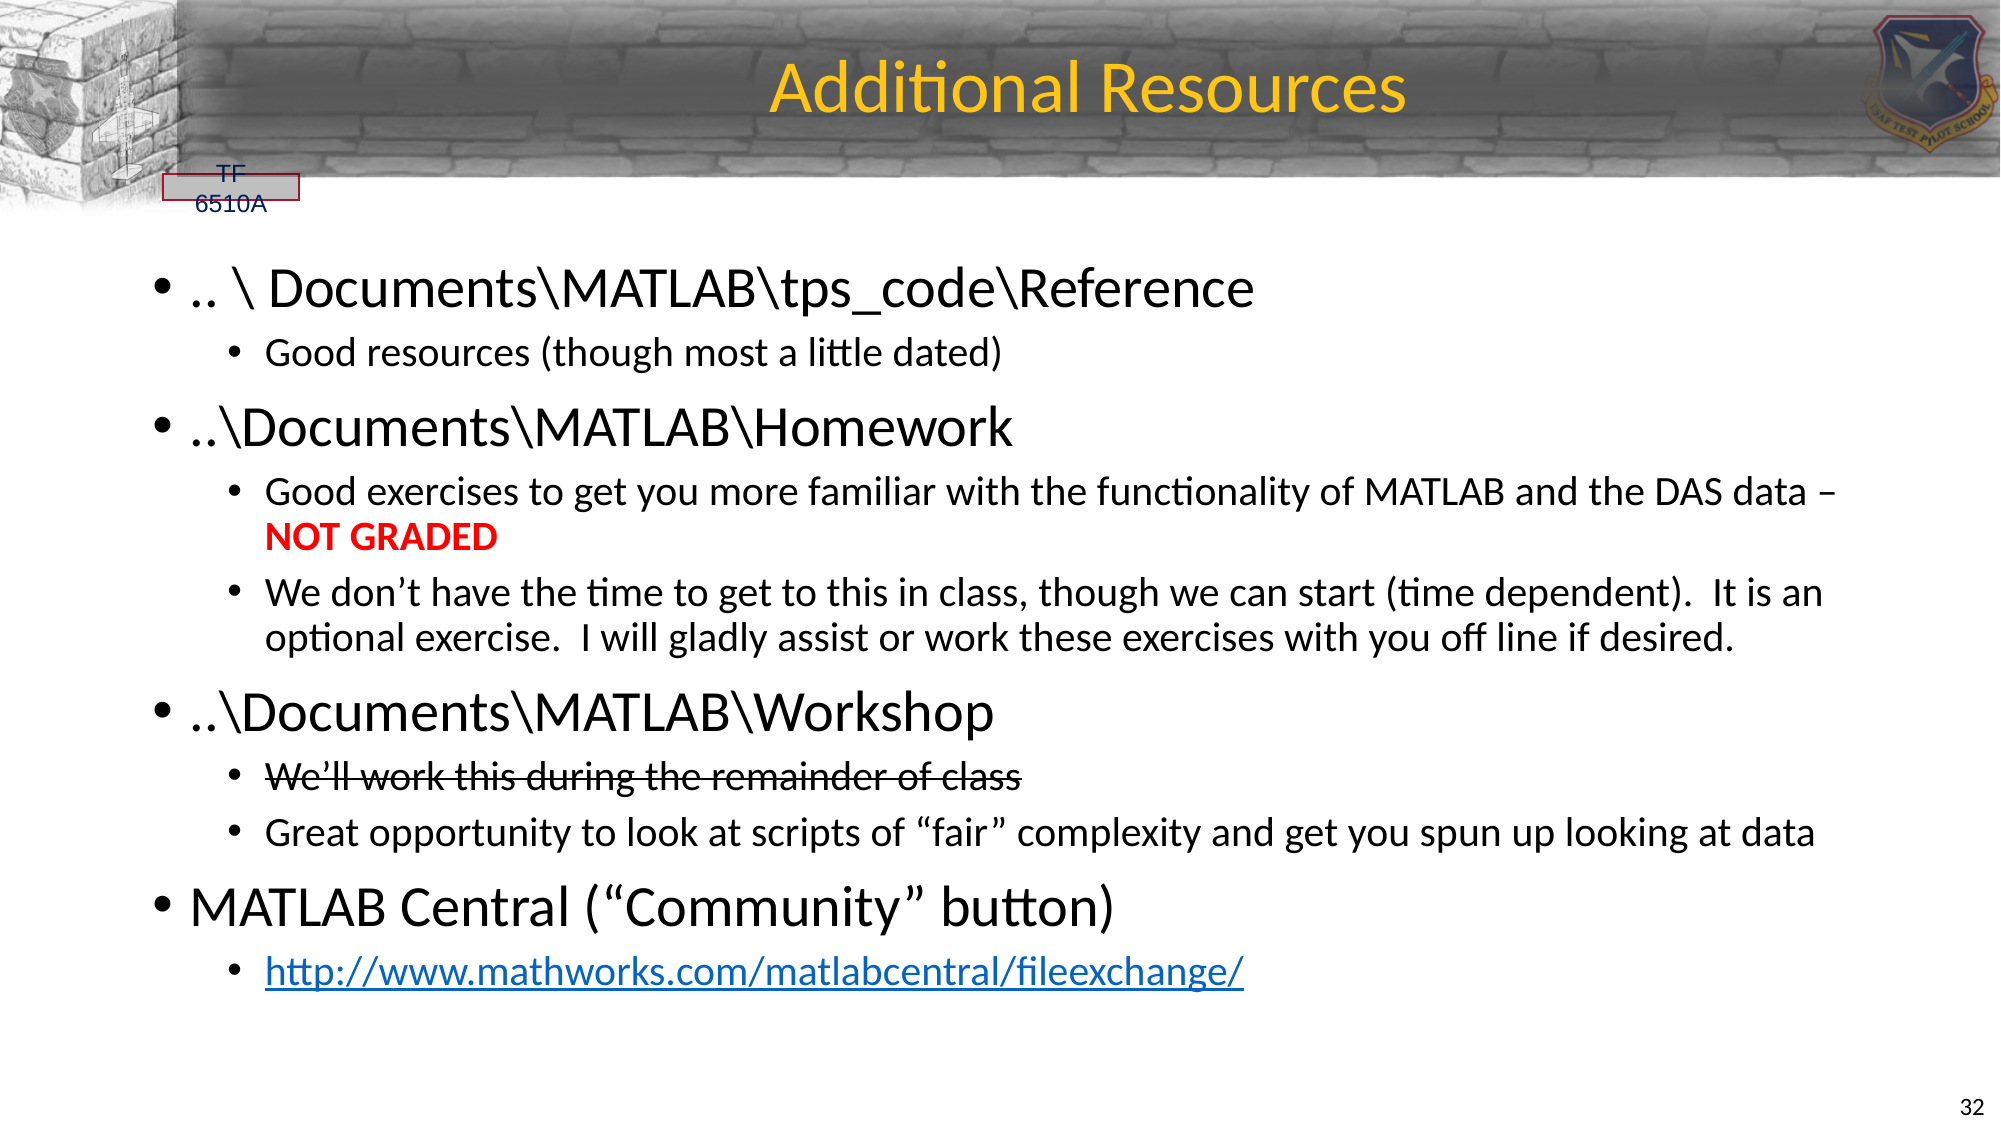

# Additional Resources
.. \ Documents\MATLAB\tps_code\Reference
Good resources (though most a little dated)
..\Documents\MATLAB\Homework
Good exercises to get you more familiar with the functionality of MATLAB and the DAS data – NOT GRADED
We don’t have the time to get to this in class, though we can start (time dependent).  It is an optional exercise.  I will gladly assist or work these exercises with you off line if desired.
..\Documents\MATLAB\Workshop
We’ll work this during the remainder of class
Great opportunity to look at scripts of “fair” complexity and get you spun up looking at data
MATLAB Central (“Community” button)
http://www.mathworks.com/matlabcentral/fileexchange/

32